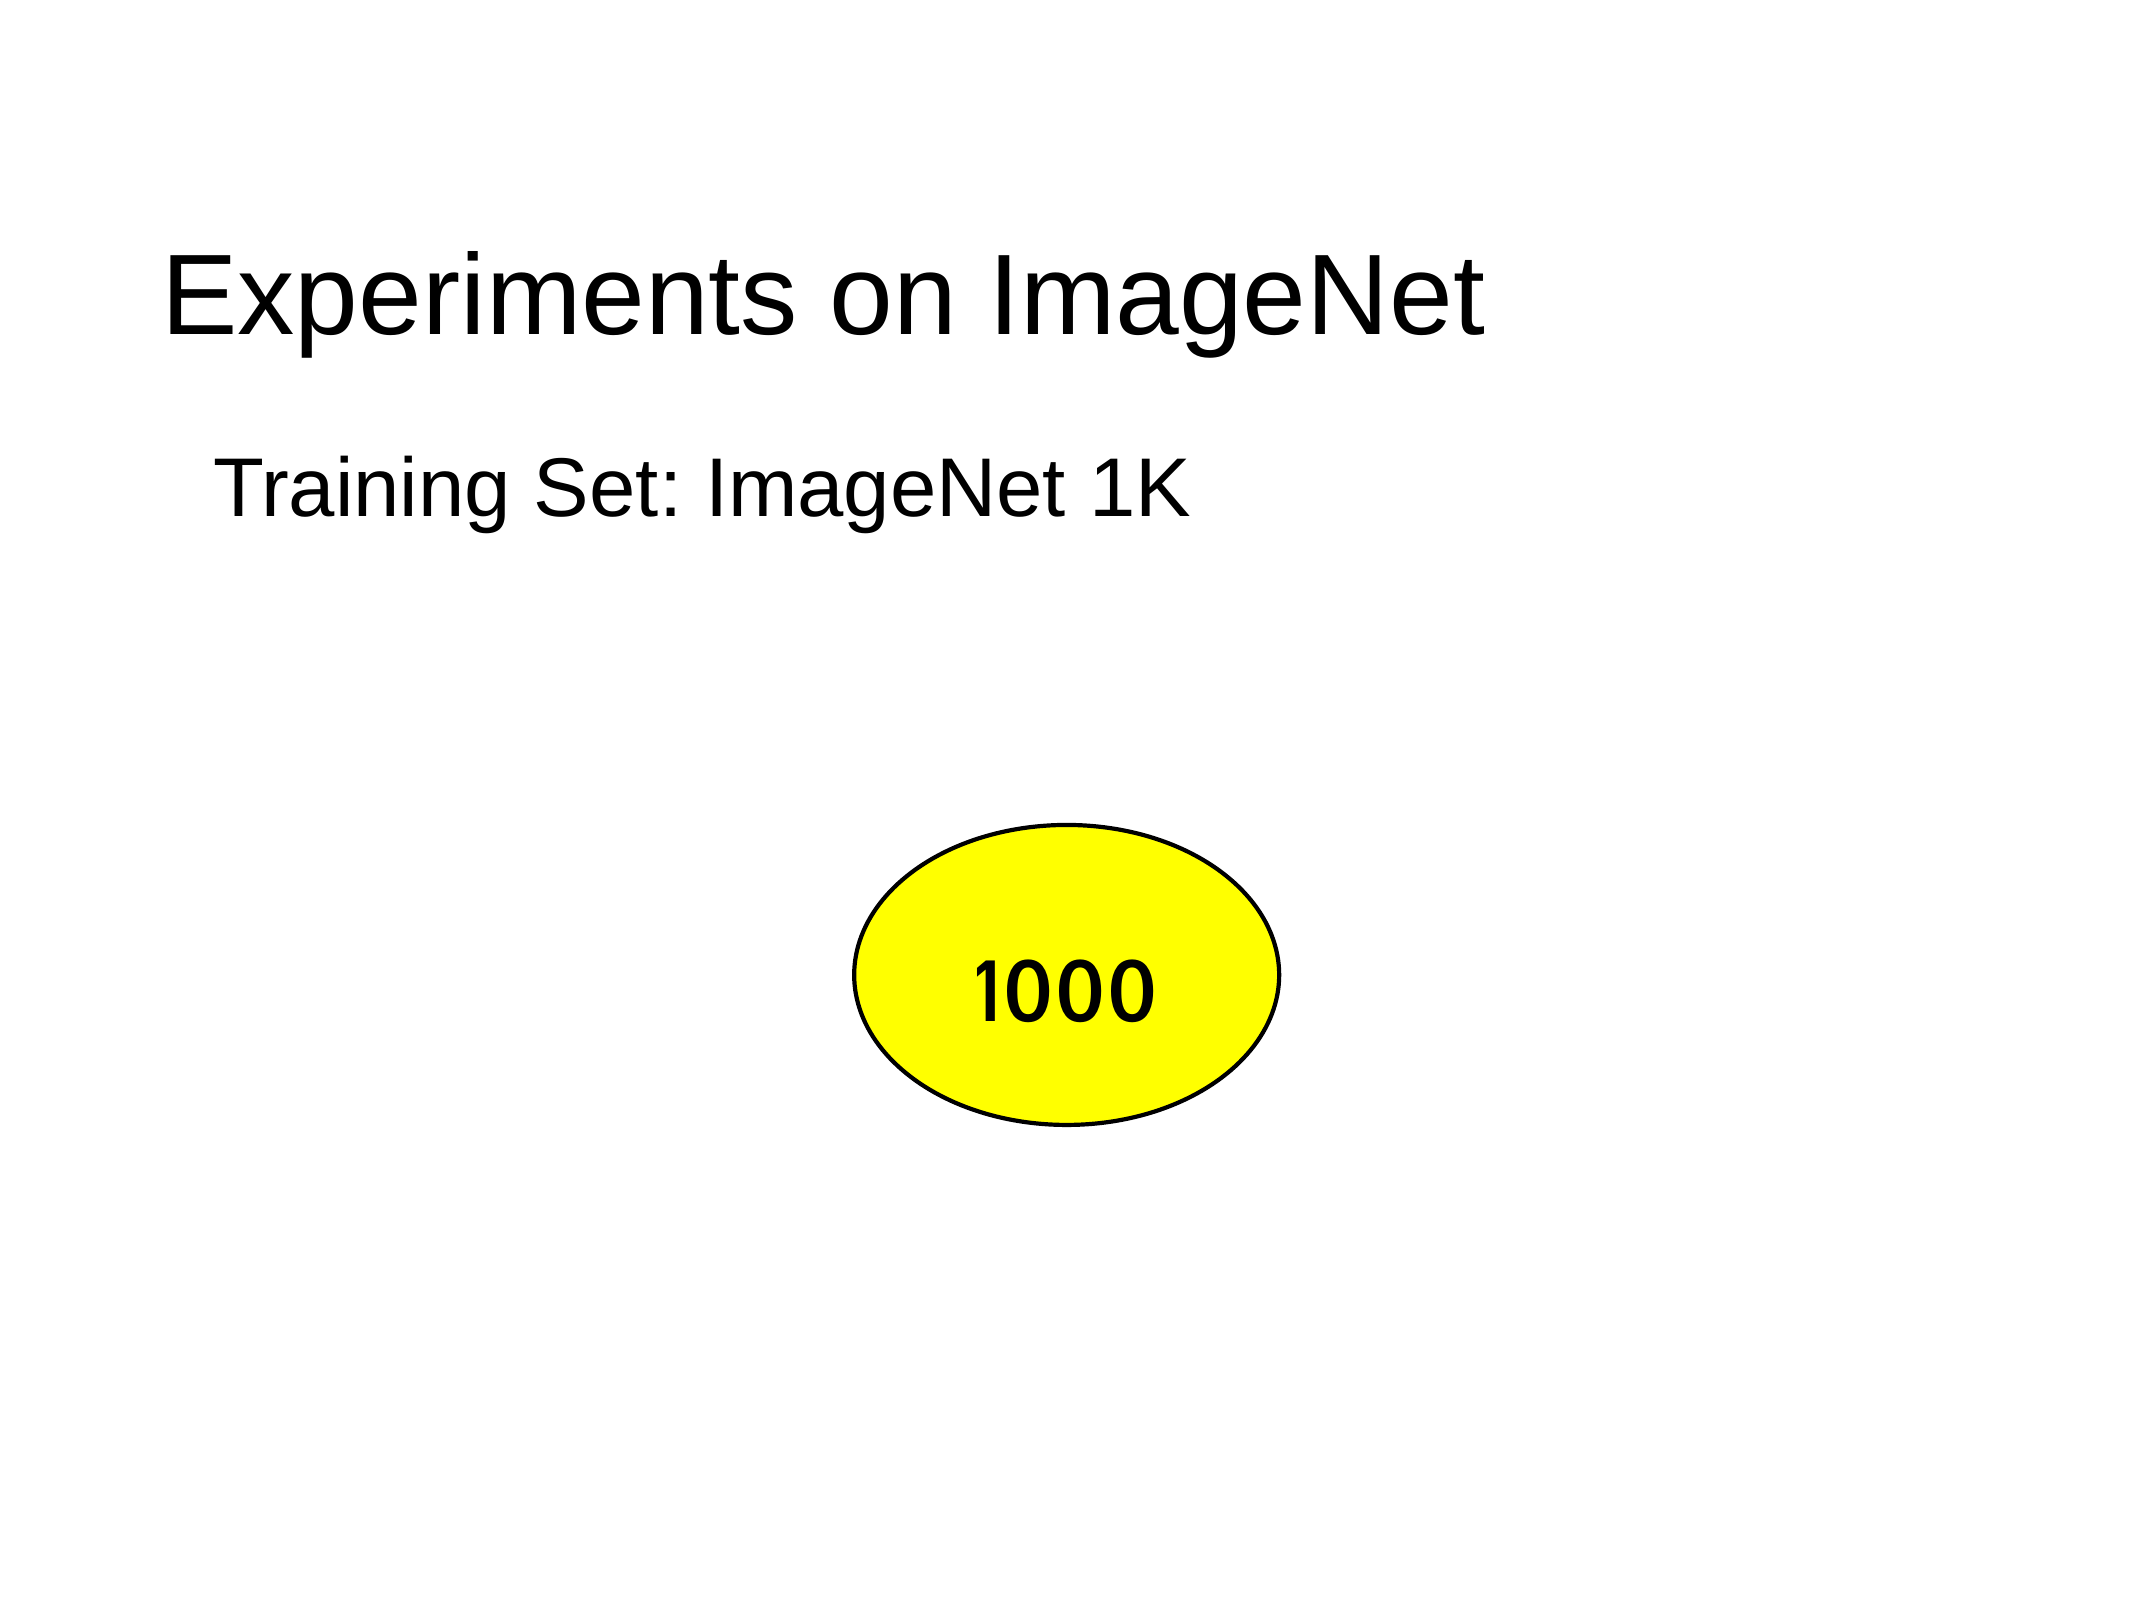

# Experiments on ImageNet
Training Set: ImageNet 1K

1000